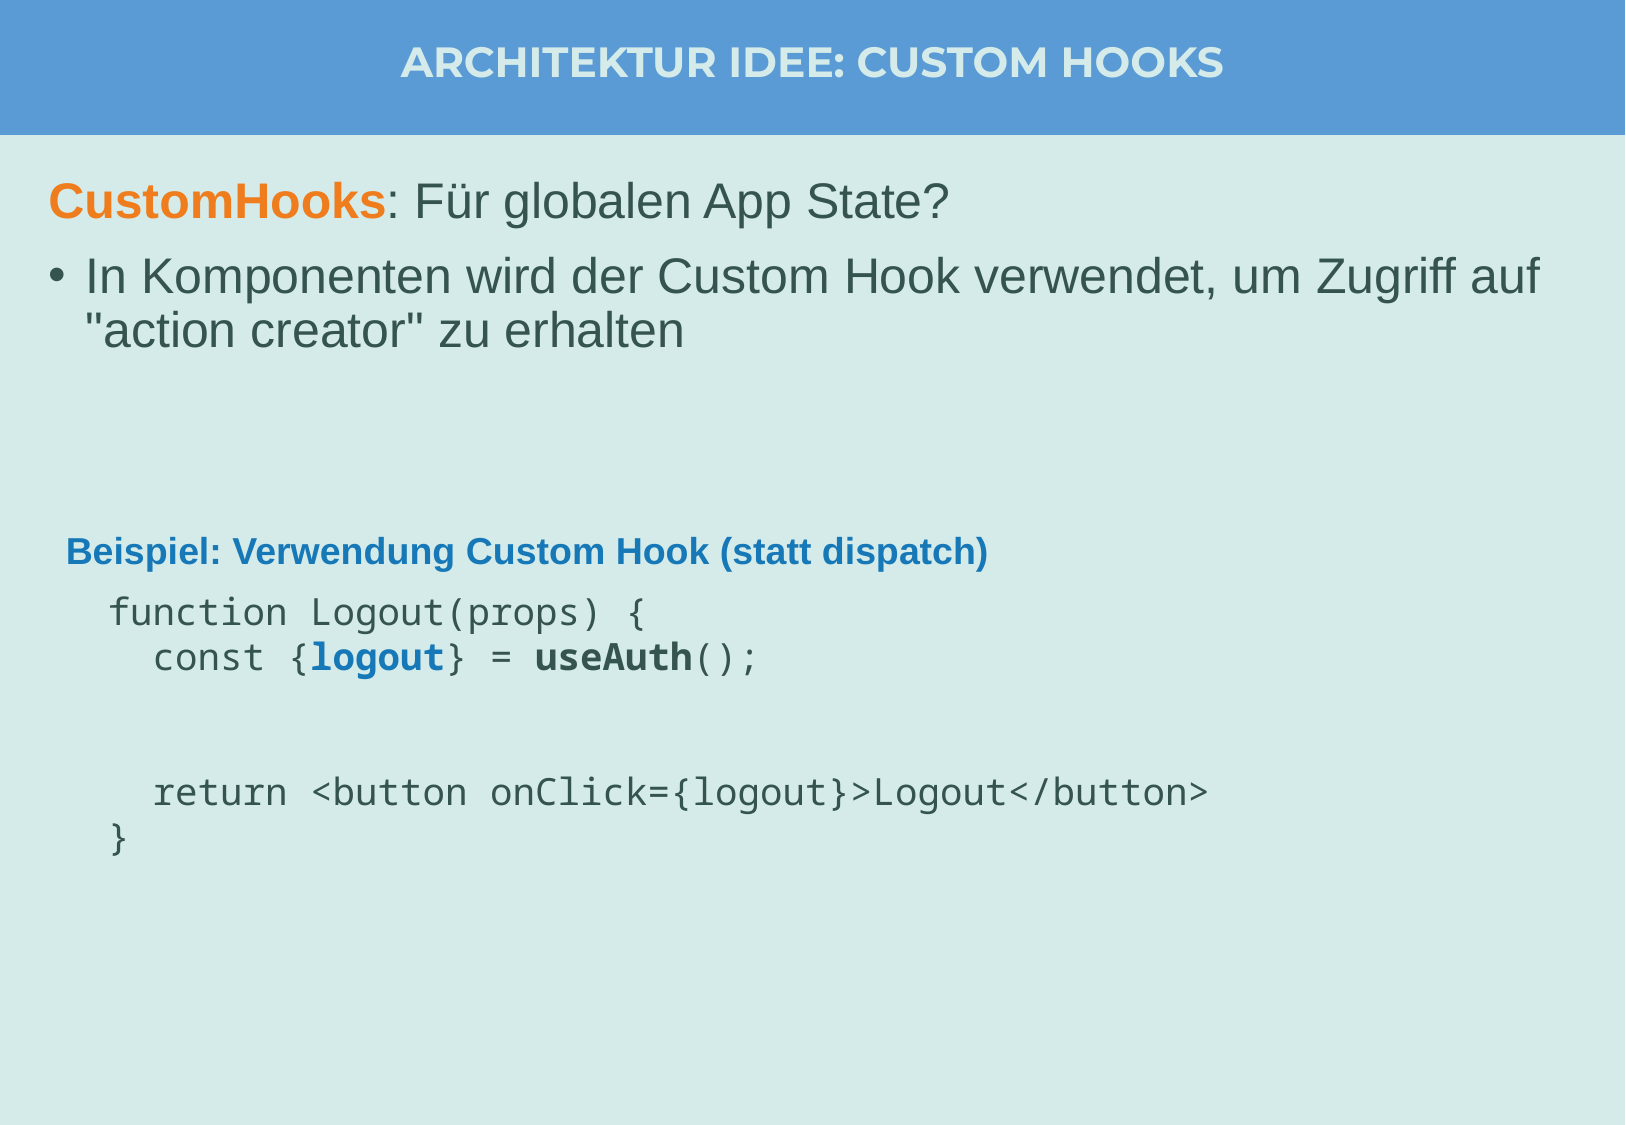

Architektur Idee: Custom Hooks
#
CustomHooks: Für globalen App State?
In Komponenten wird der Custom Hook verwendet, um Zugriff auf "action creator" zu erhalten

Beispiel: Verwendung Custom Hook (statt dispatch)
Beispiel: ChatPage oder Tabs

Beispiel: UserStatsPage für fetch ?
function Logout(props) {
  const {logout} = useAuth();

  return <button onClick={logout}>Logout</button>
}